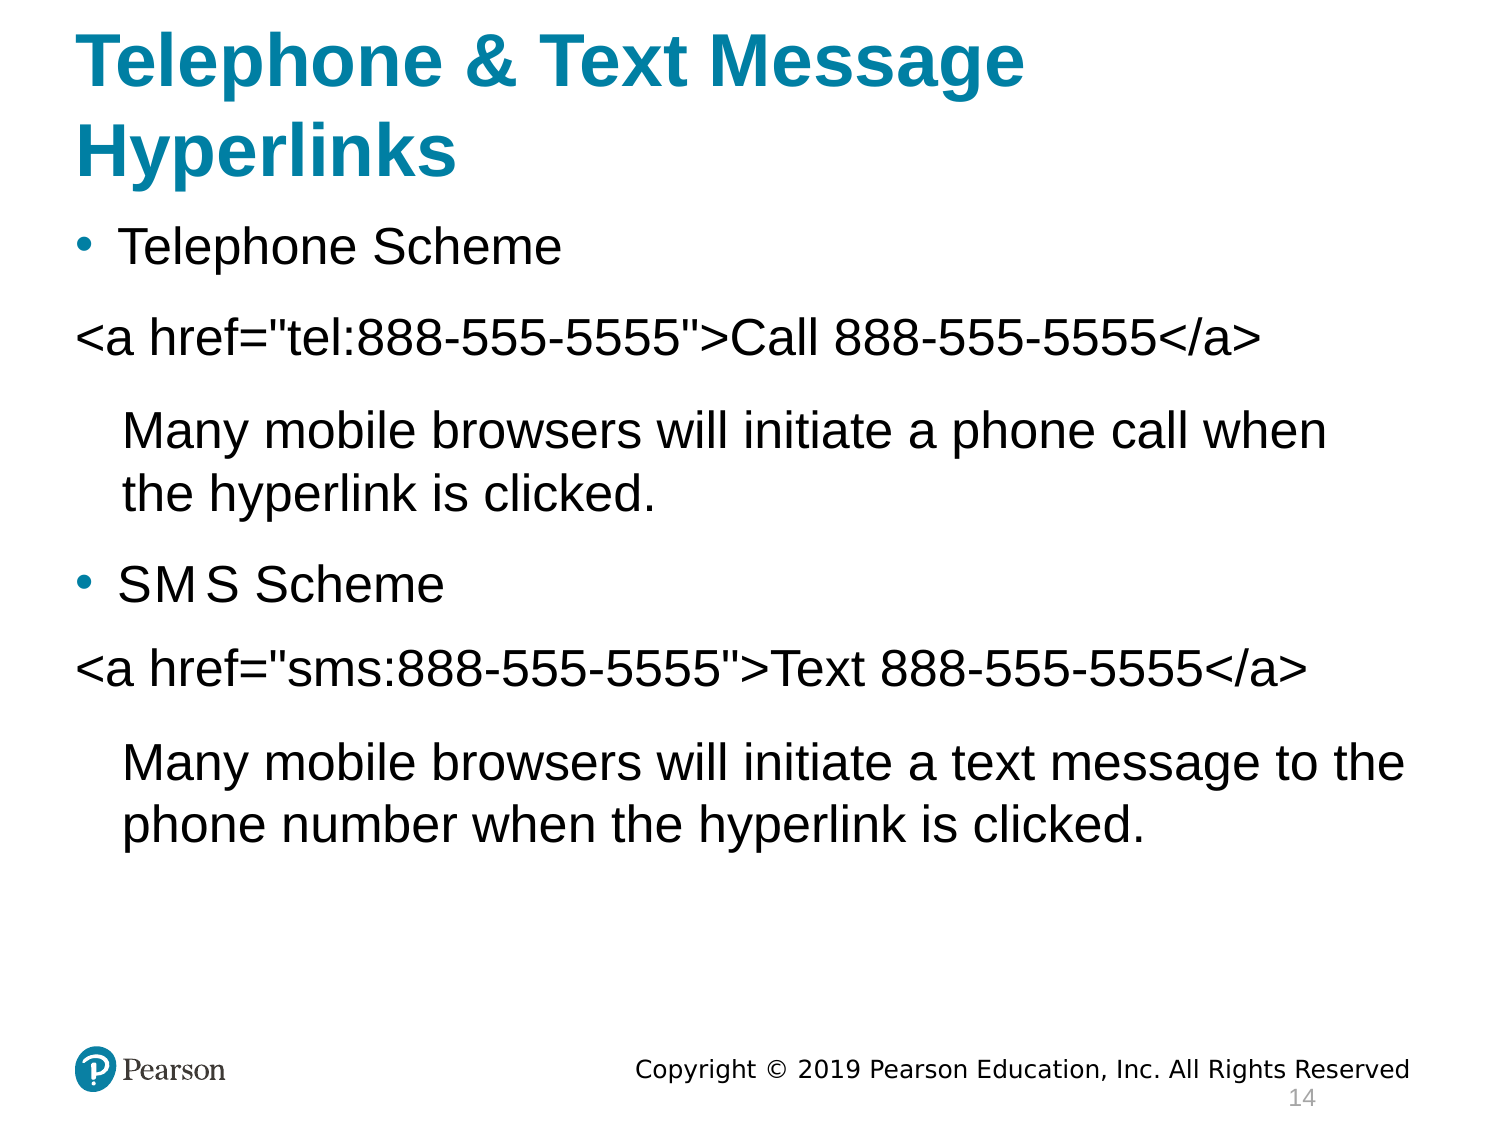

# Telephone & Text Message Hyperlinks
Telephone Scheme
<a href="tel:888-555-5555">Call 888-555-5555</a>
Many mobile browsers will initiate a phone call when the hyperlink is clicked.
S M S Scheme
<a href="sms:888-555-5555">Text 888-555-5555</a>
Many mobile browsers will initiate a text message to the phone number when the hyperlink is clicked.